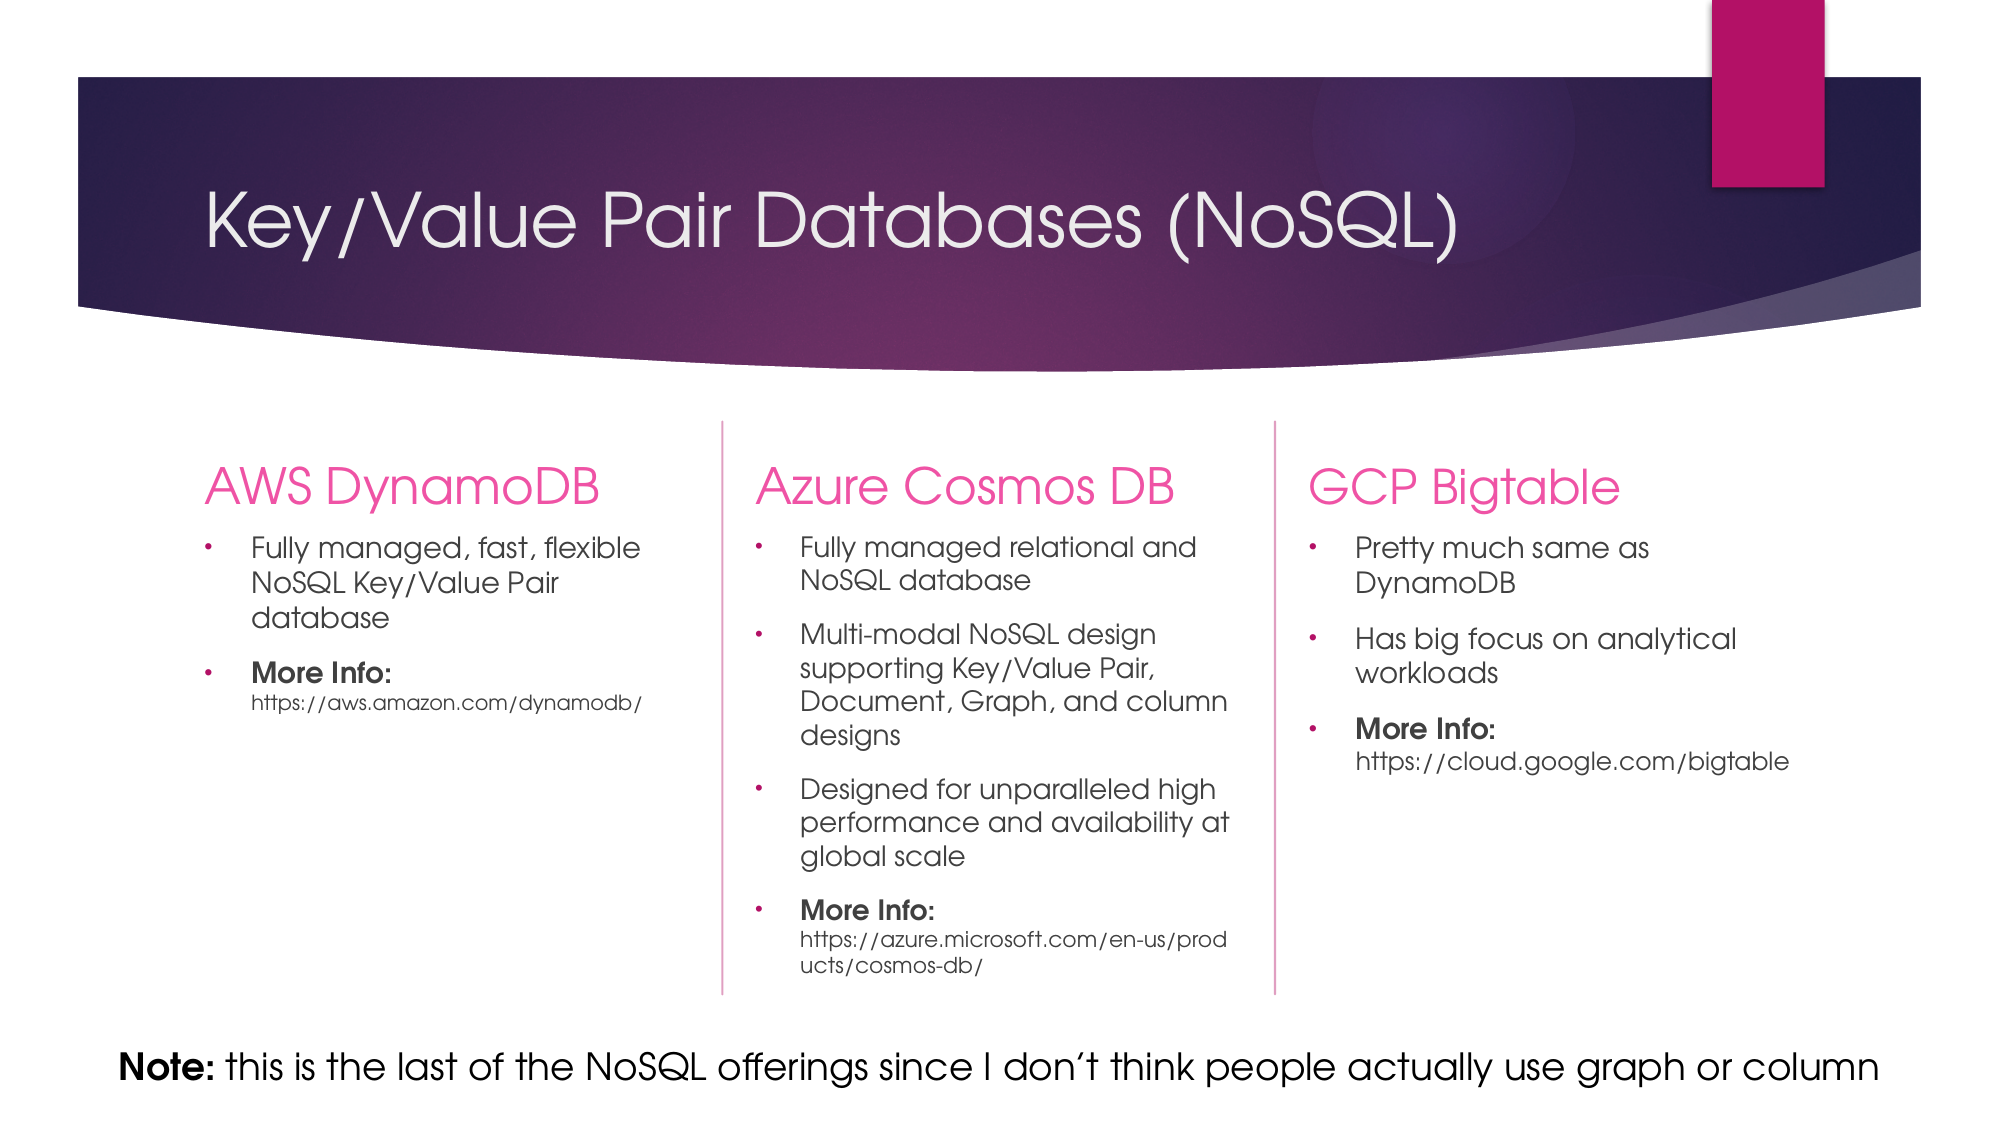

# Key/Value Pair Databases (NoSQL)
Azure Cosmos DB
GCP Bigtable
AWS DynamoDB
Pretty much same as DynamoDB
Has big focus on analytical workloads
More Info: https://cloud.google.com/bigtable

Fully managed relational and NoSQL database
Multi-modal NoSQL design supporting Key/Value Pair, Document, Graph, and column designs
Designed for unparalleled high performance and availability at global scale
More Info: https://azure.microsoft.com/en-us/products/cosmos-db/
Fully managed, fast, flexible NoSQL Key/Value Pair database
More Info: https://aws.amazon.com/dynamodb/
Note: this is the last of the NoSQL offerings since I don’t think people actually use graph or column